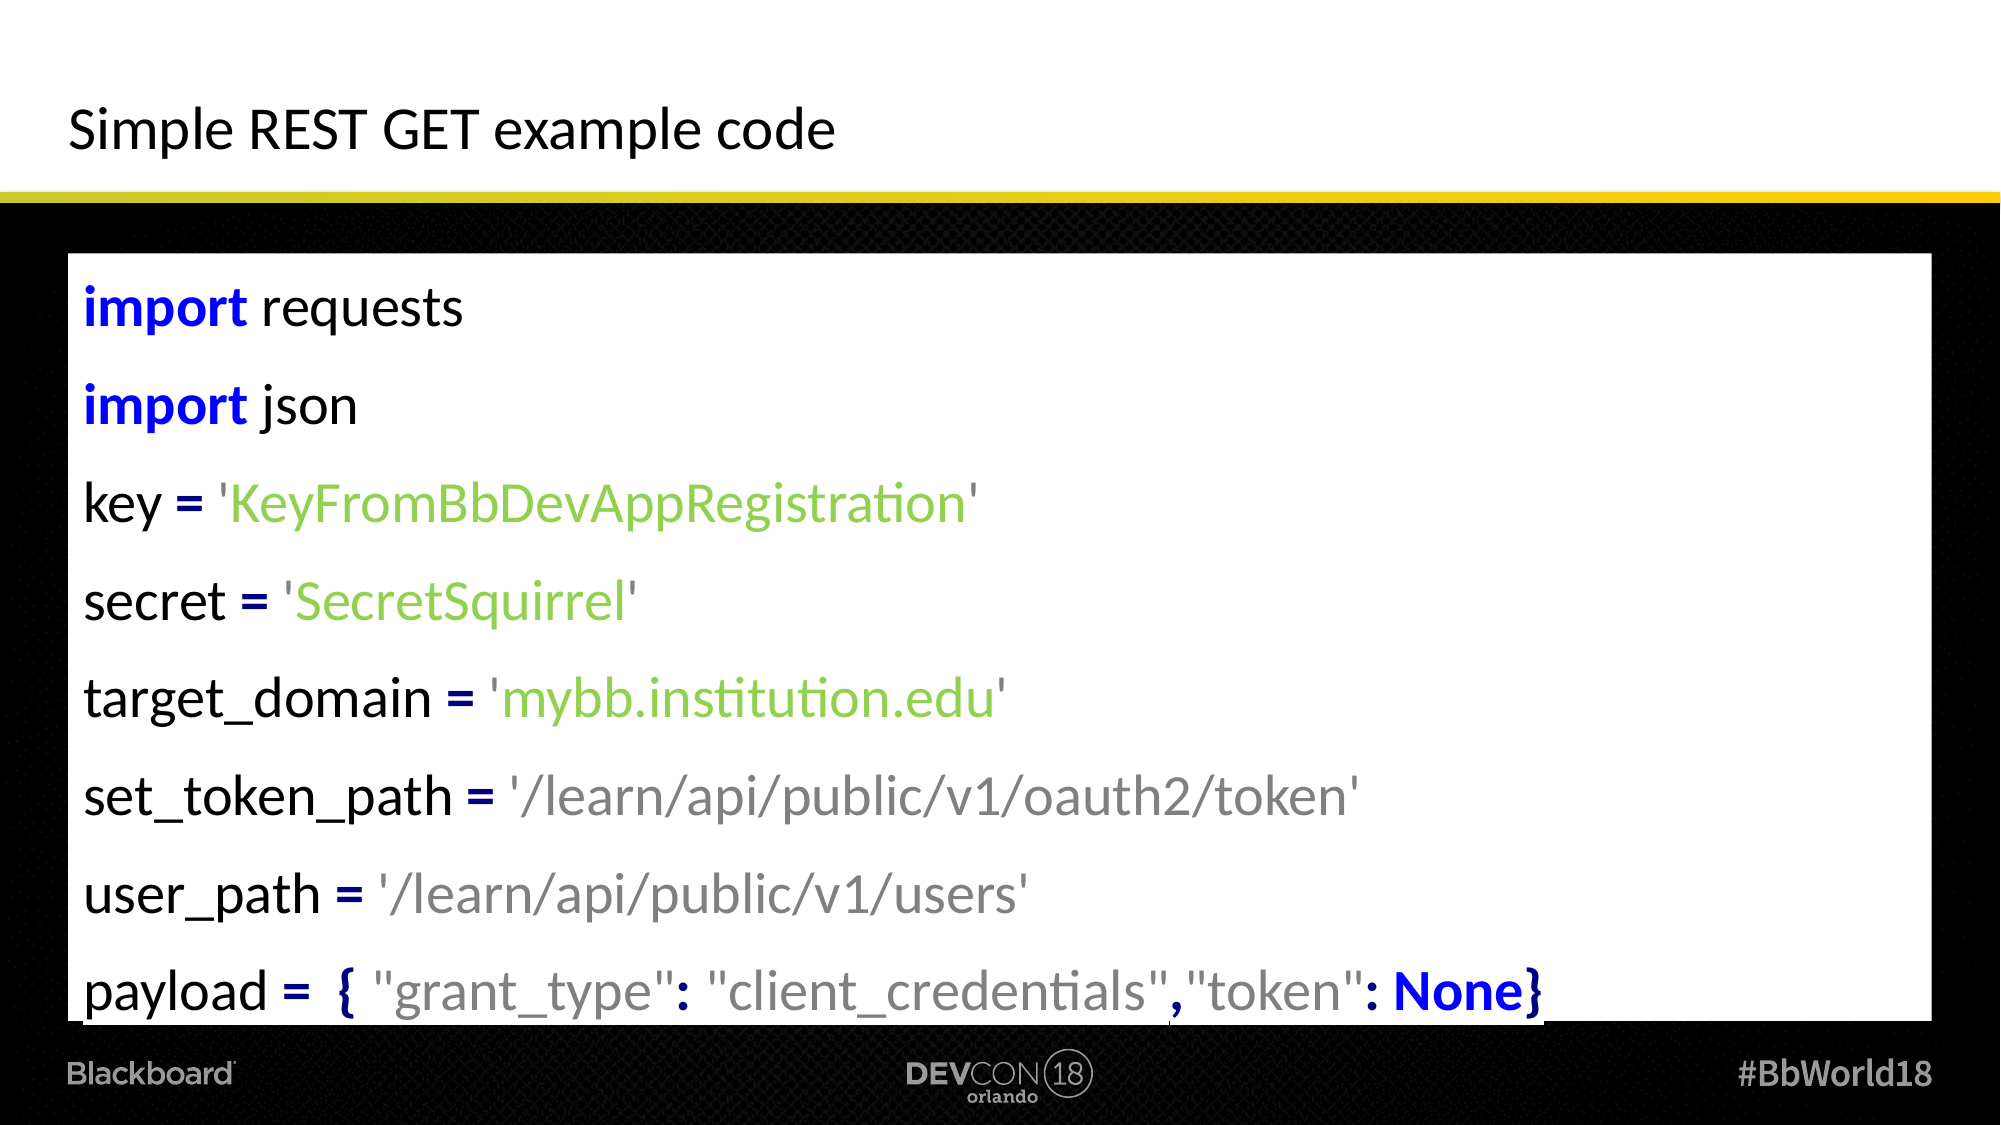

# Simple REST GET example code
import requests
import json
key = 'KeyFromBbDevAppRegistration'
secret = 'SecretSquirrel'
target_domain = 'mybb.institution.edu'
set_token_path = '/learn/api/public/v1/oauth2/token'
user_path = '/learn/api/public/v1/users'
payload =  { "grant_type": "client_credentials","token": None}